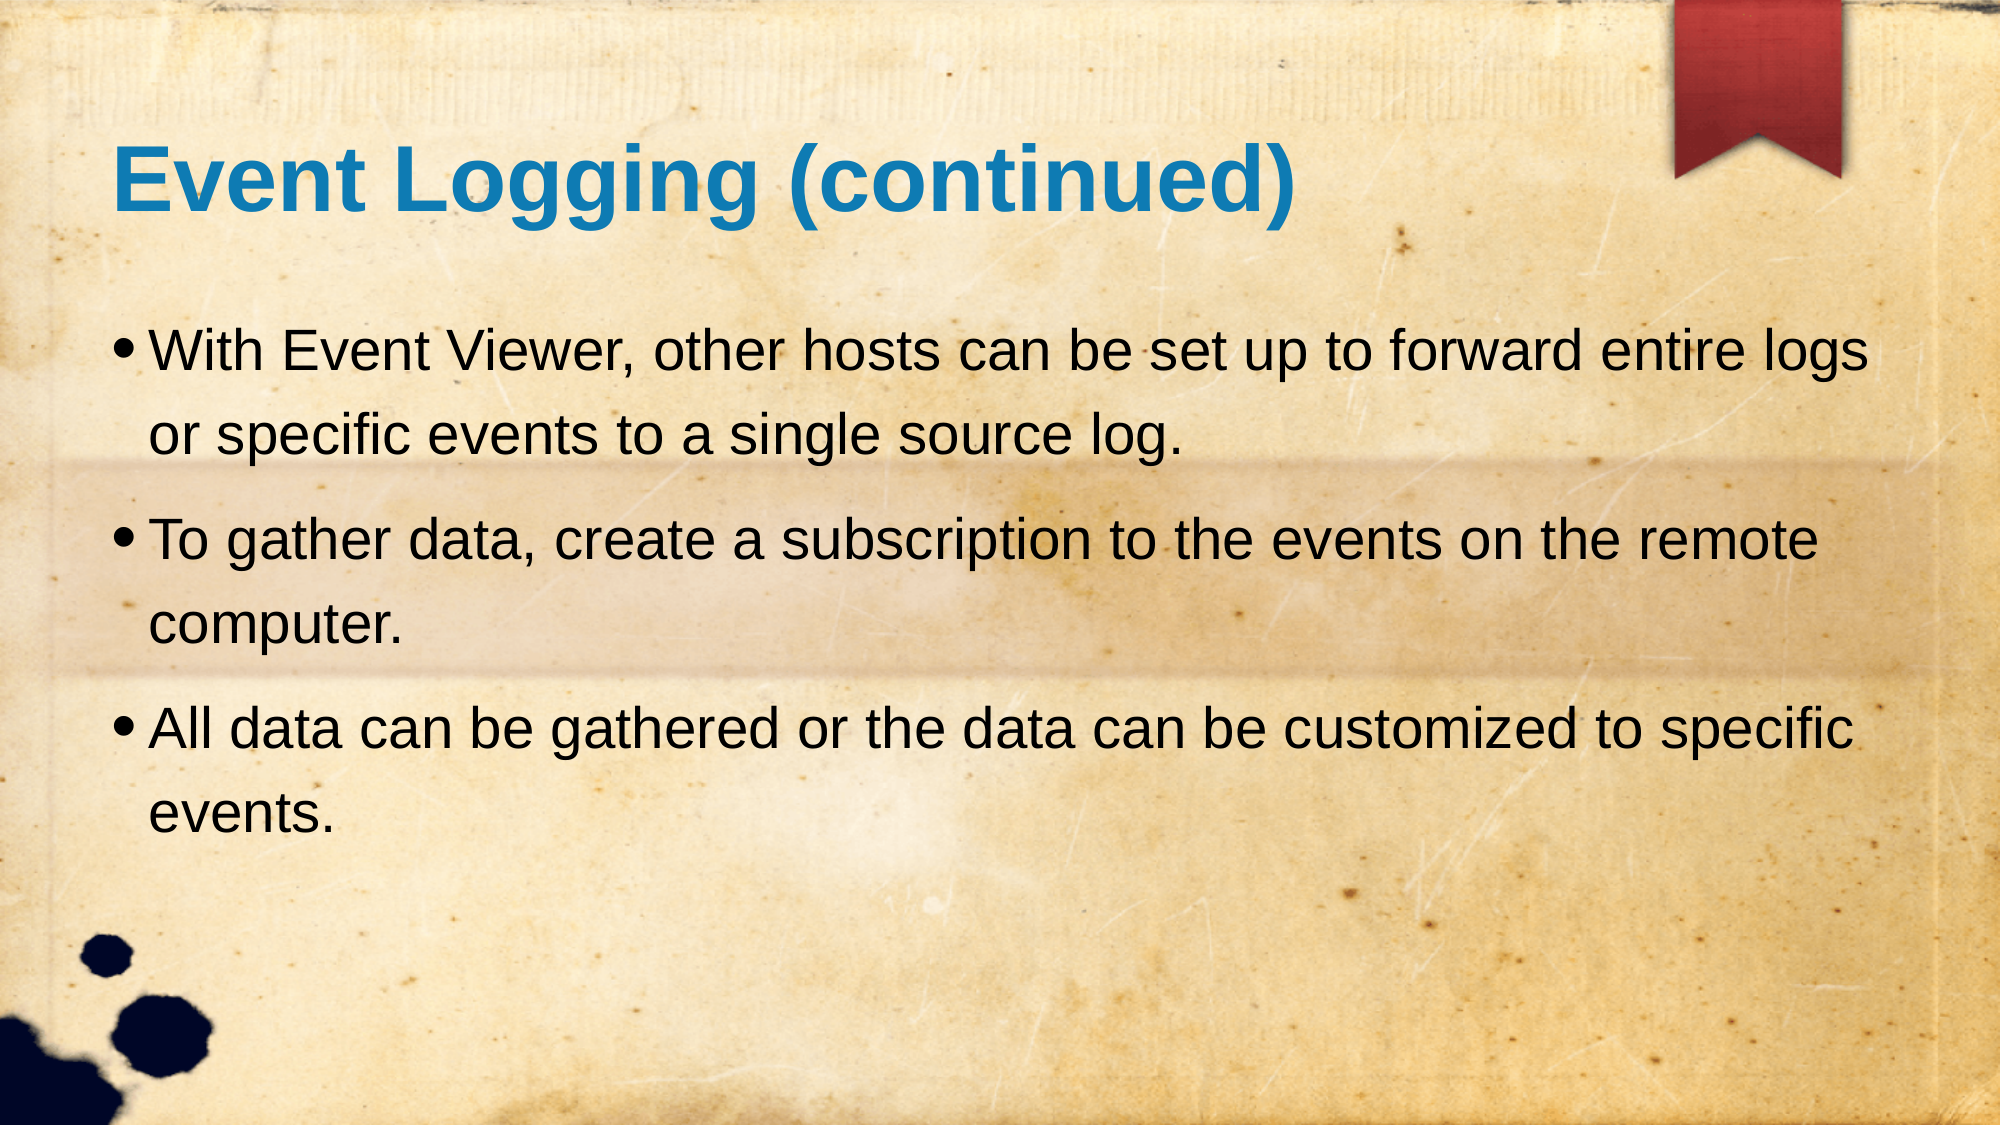

Event Logging (continued)
With Event Viewer, other hosts can be set up to forward entire logs or specific events to a single source log.
To gather data, create a subscription to the events on the remote computer.
All data can be gathered or the data can be customized to specific events.